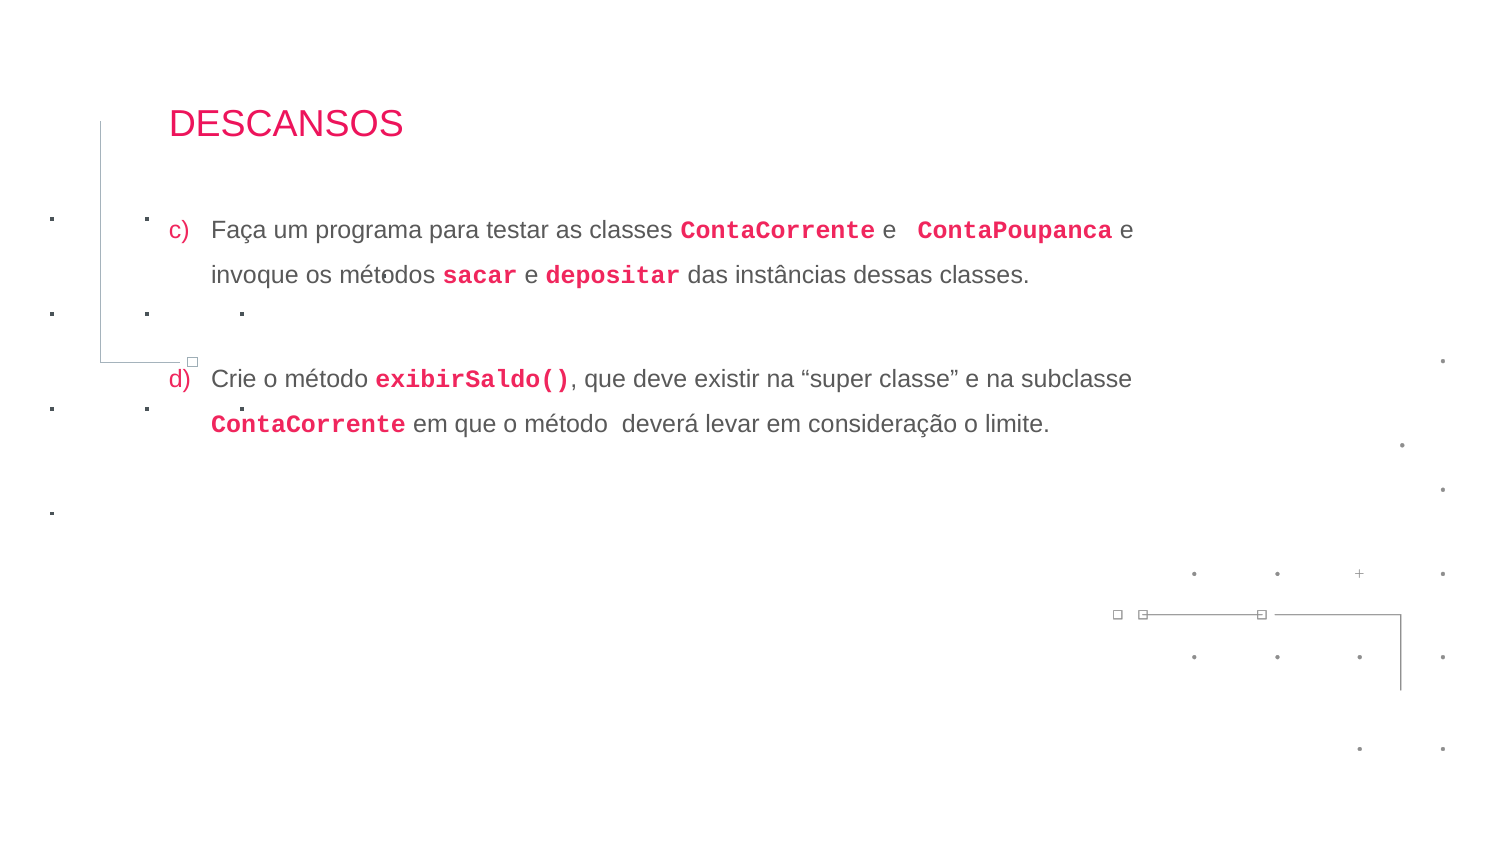

DESCANSOS
Faça um programa para testar as classes ContaCorrente e   ContaPoupanca e invoque os métodos sacar e depositar das instâncias dessas classes.

Crie o método exibirSaldo(), que deve existir na “super classe” e na subclasse ContaCorrente em que o método  deverá levar em consideração o limite.